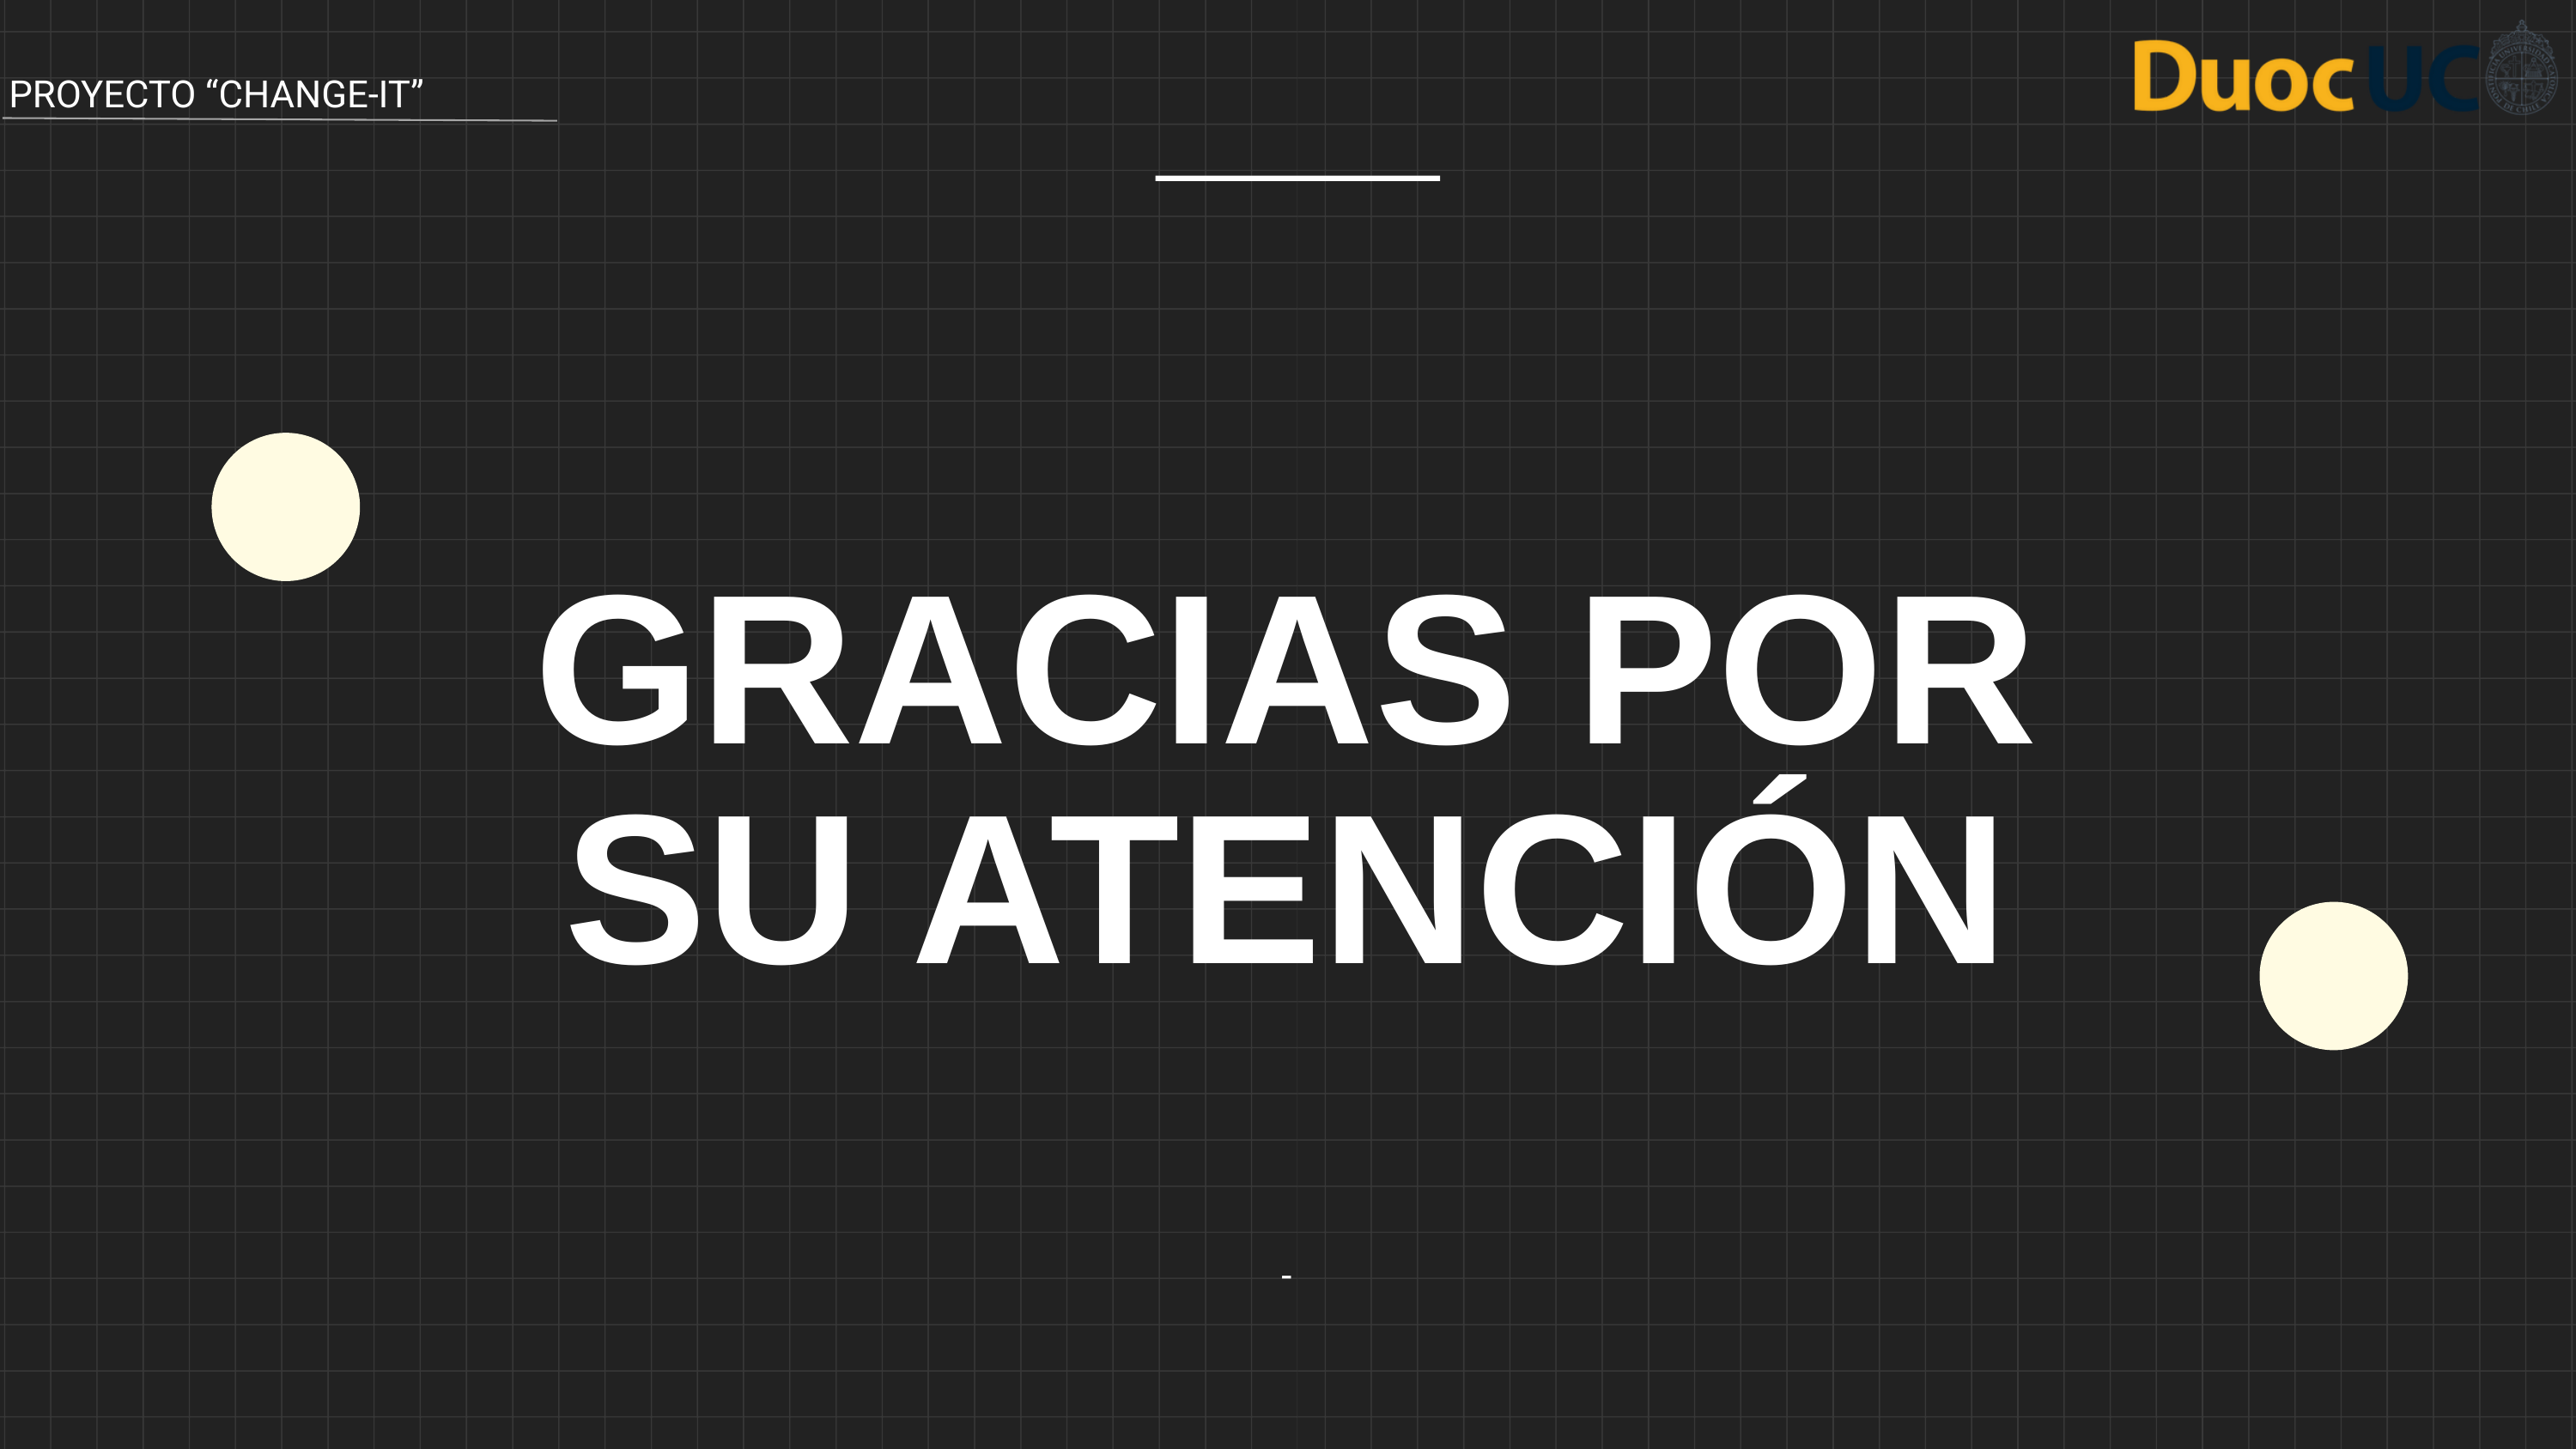

PROYECTO “CHANGE-IT”

GRACIAS POR SU ATENCIÓN

-